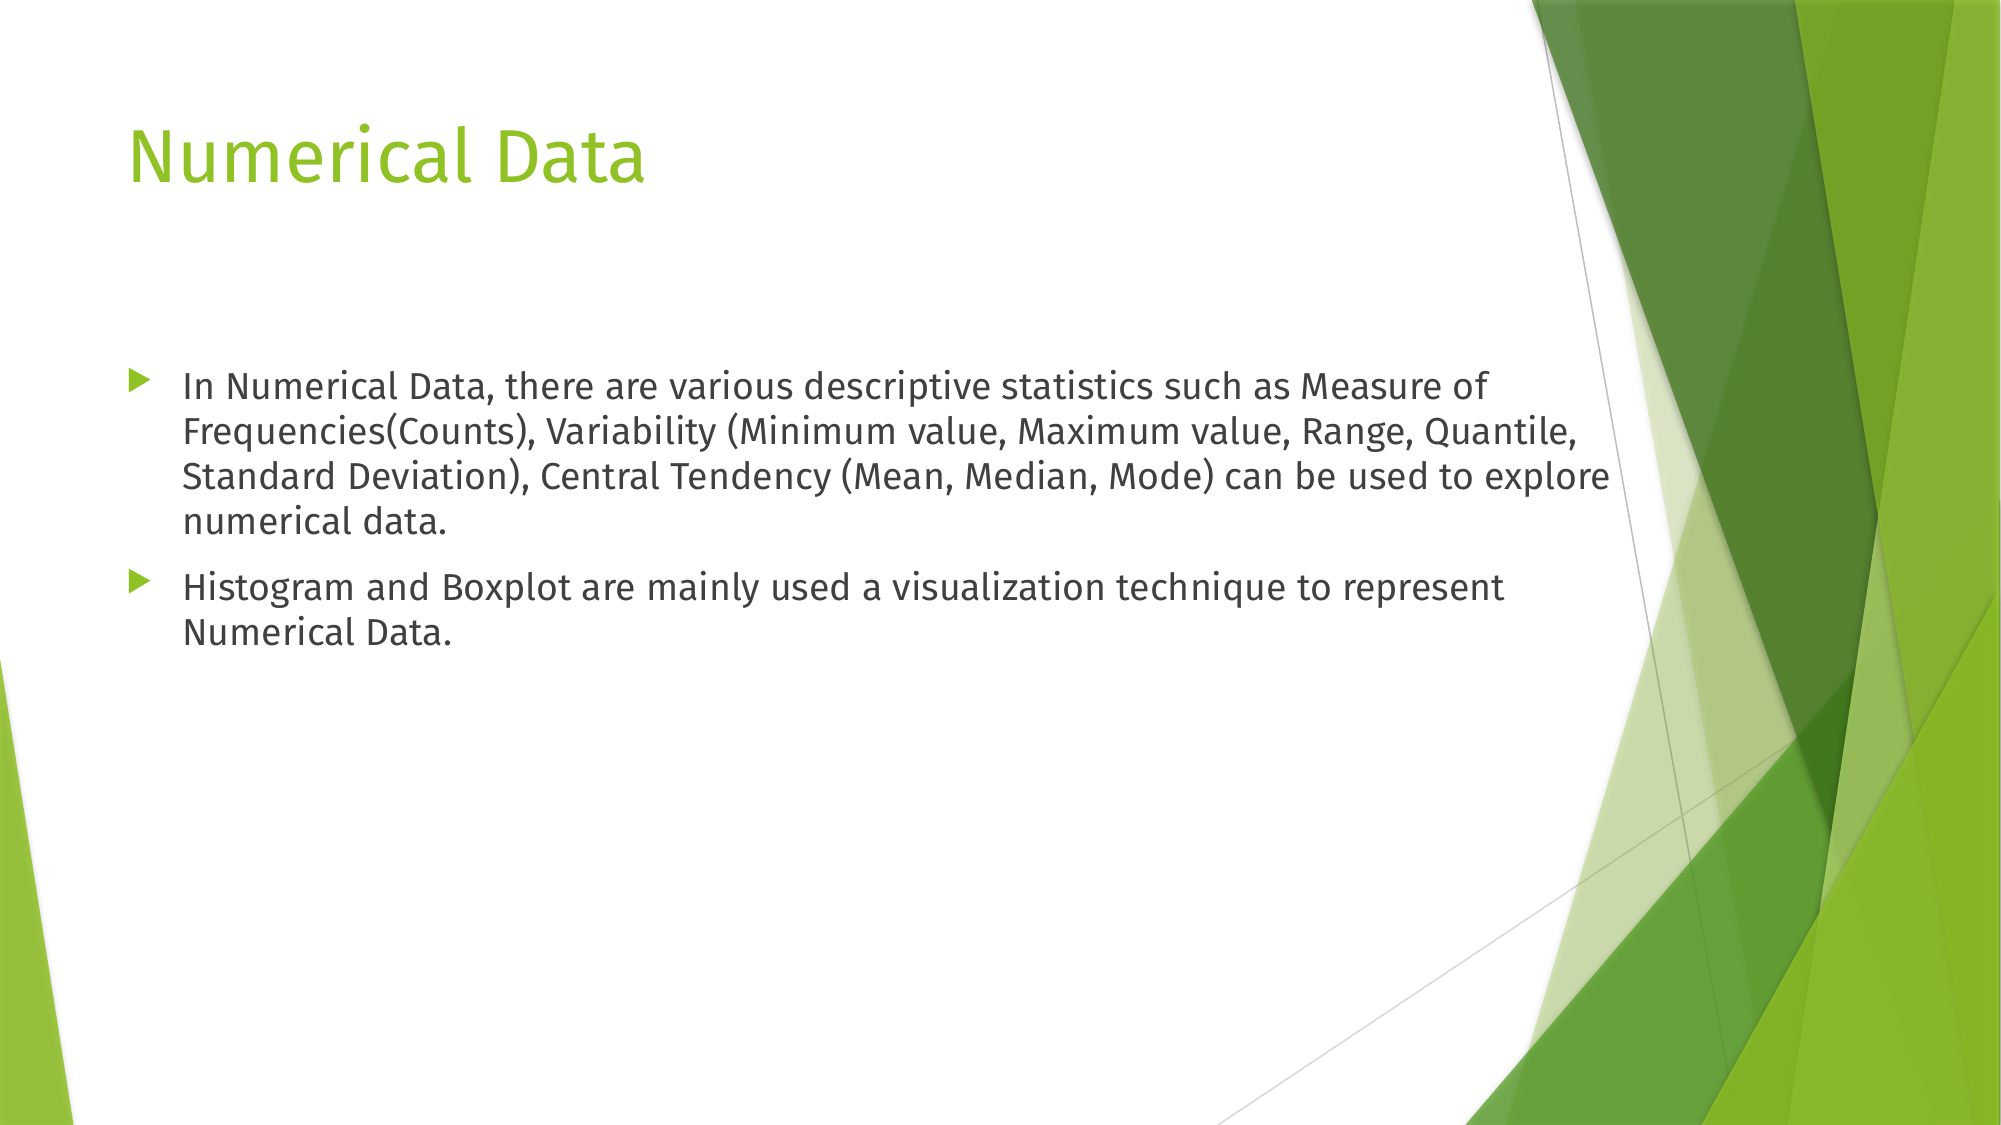

# Numerical Data
In Numerical Data, there are various descriptive statistics such as Measure of Frequencies(Counts), Variability (Minimum value, Maximum value, Range, Quantile, Standard Deviation), Central Tendency (Mean, Median, Mode) can be used to explore numerical data.
Histogram and Boxplot are mainly used a visualization technique to represent Numerical Data.